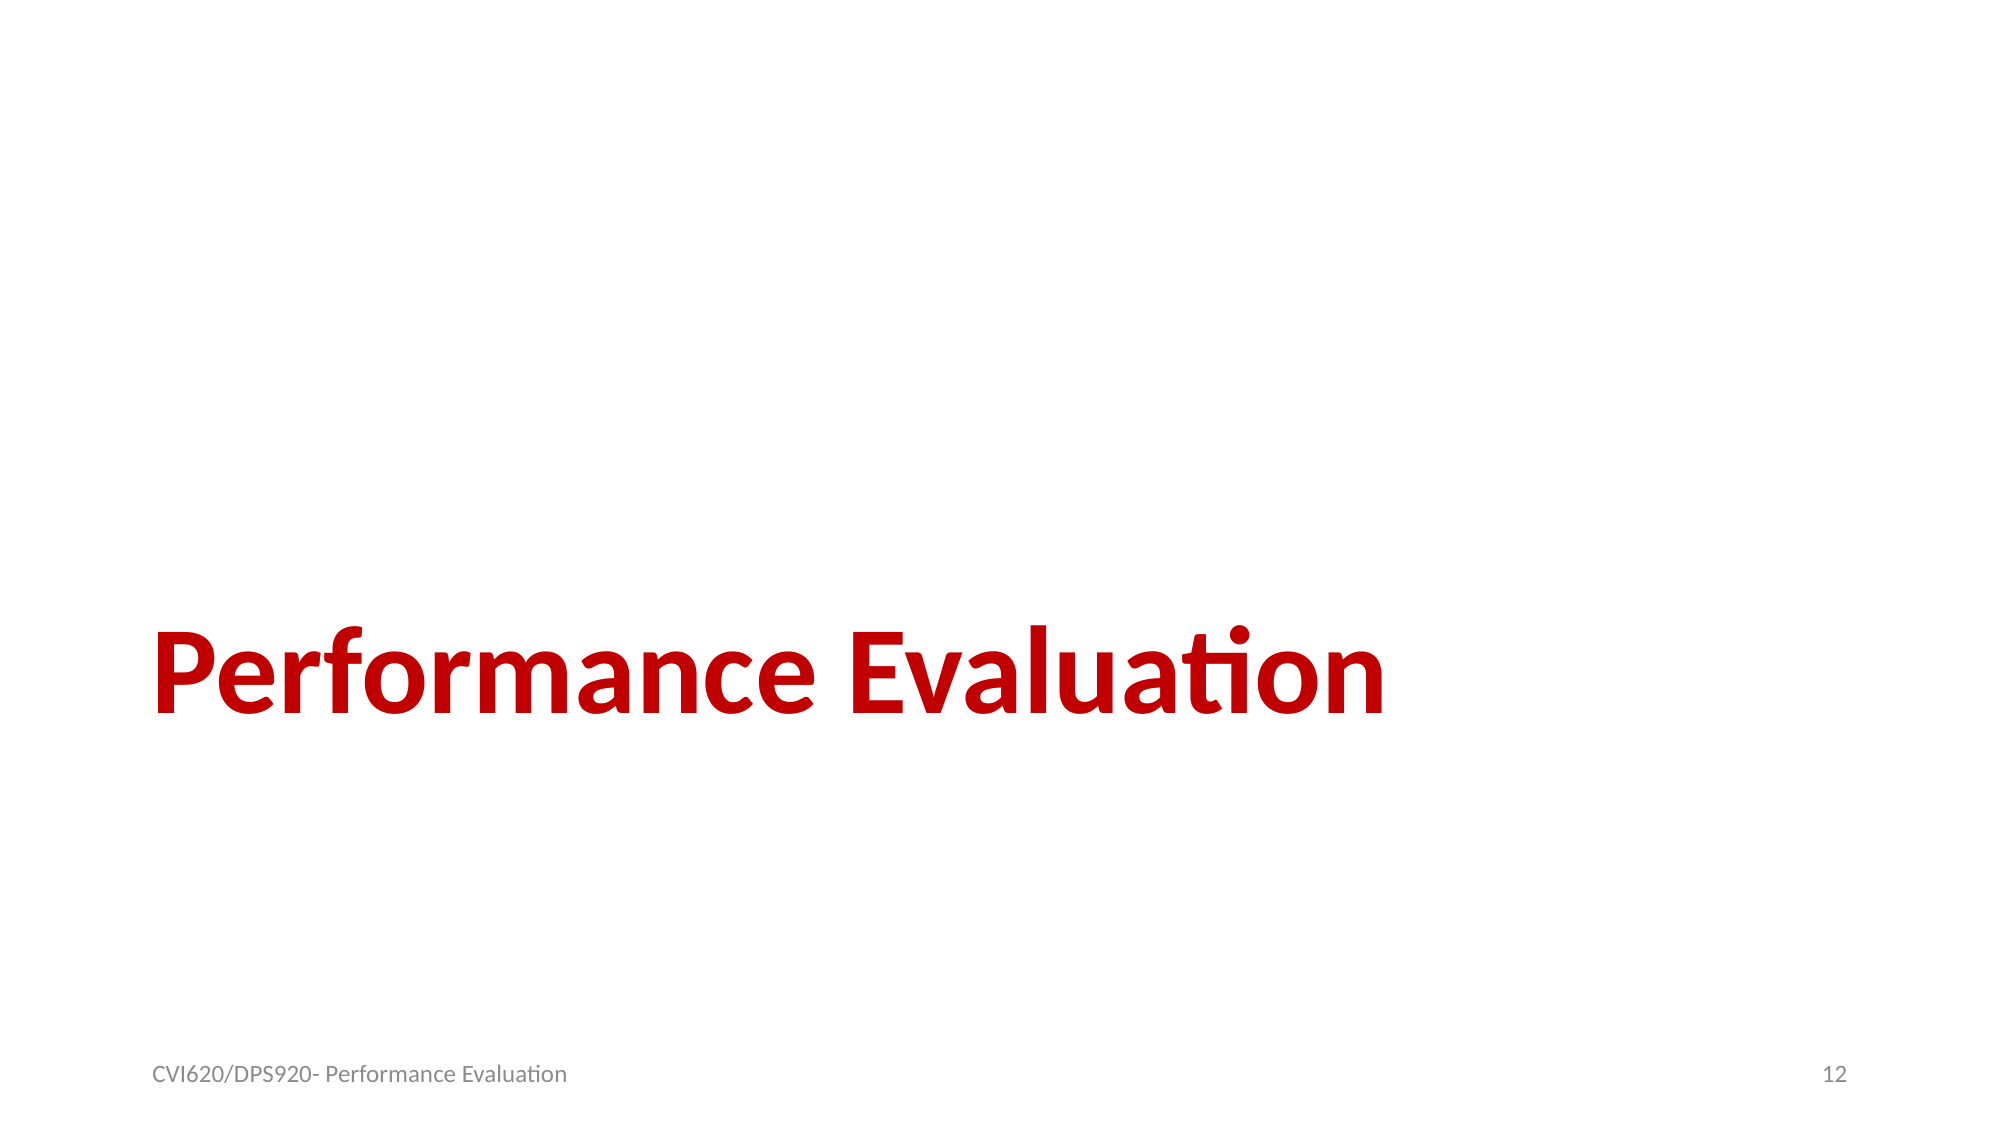

# Performance Evaluation

CVI620/DPS920- Performance Evaluation
12